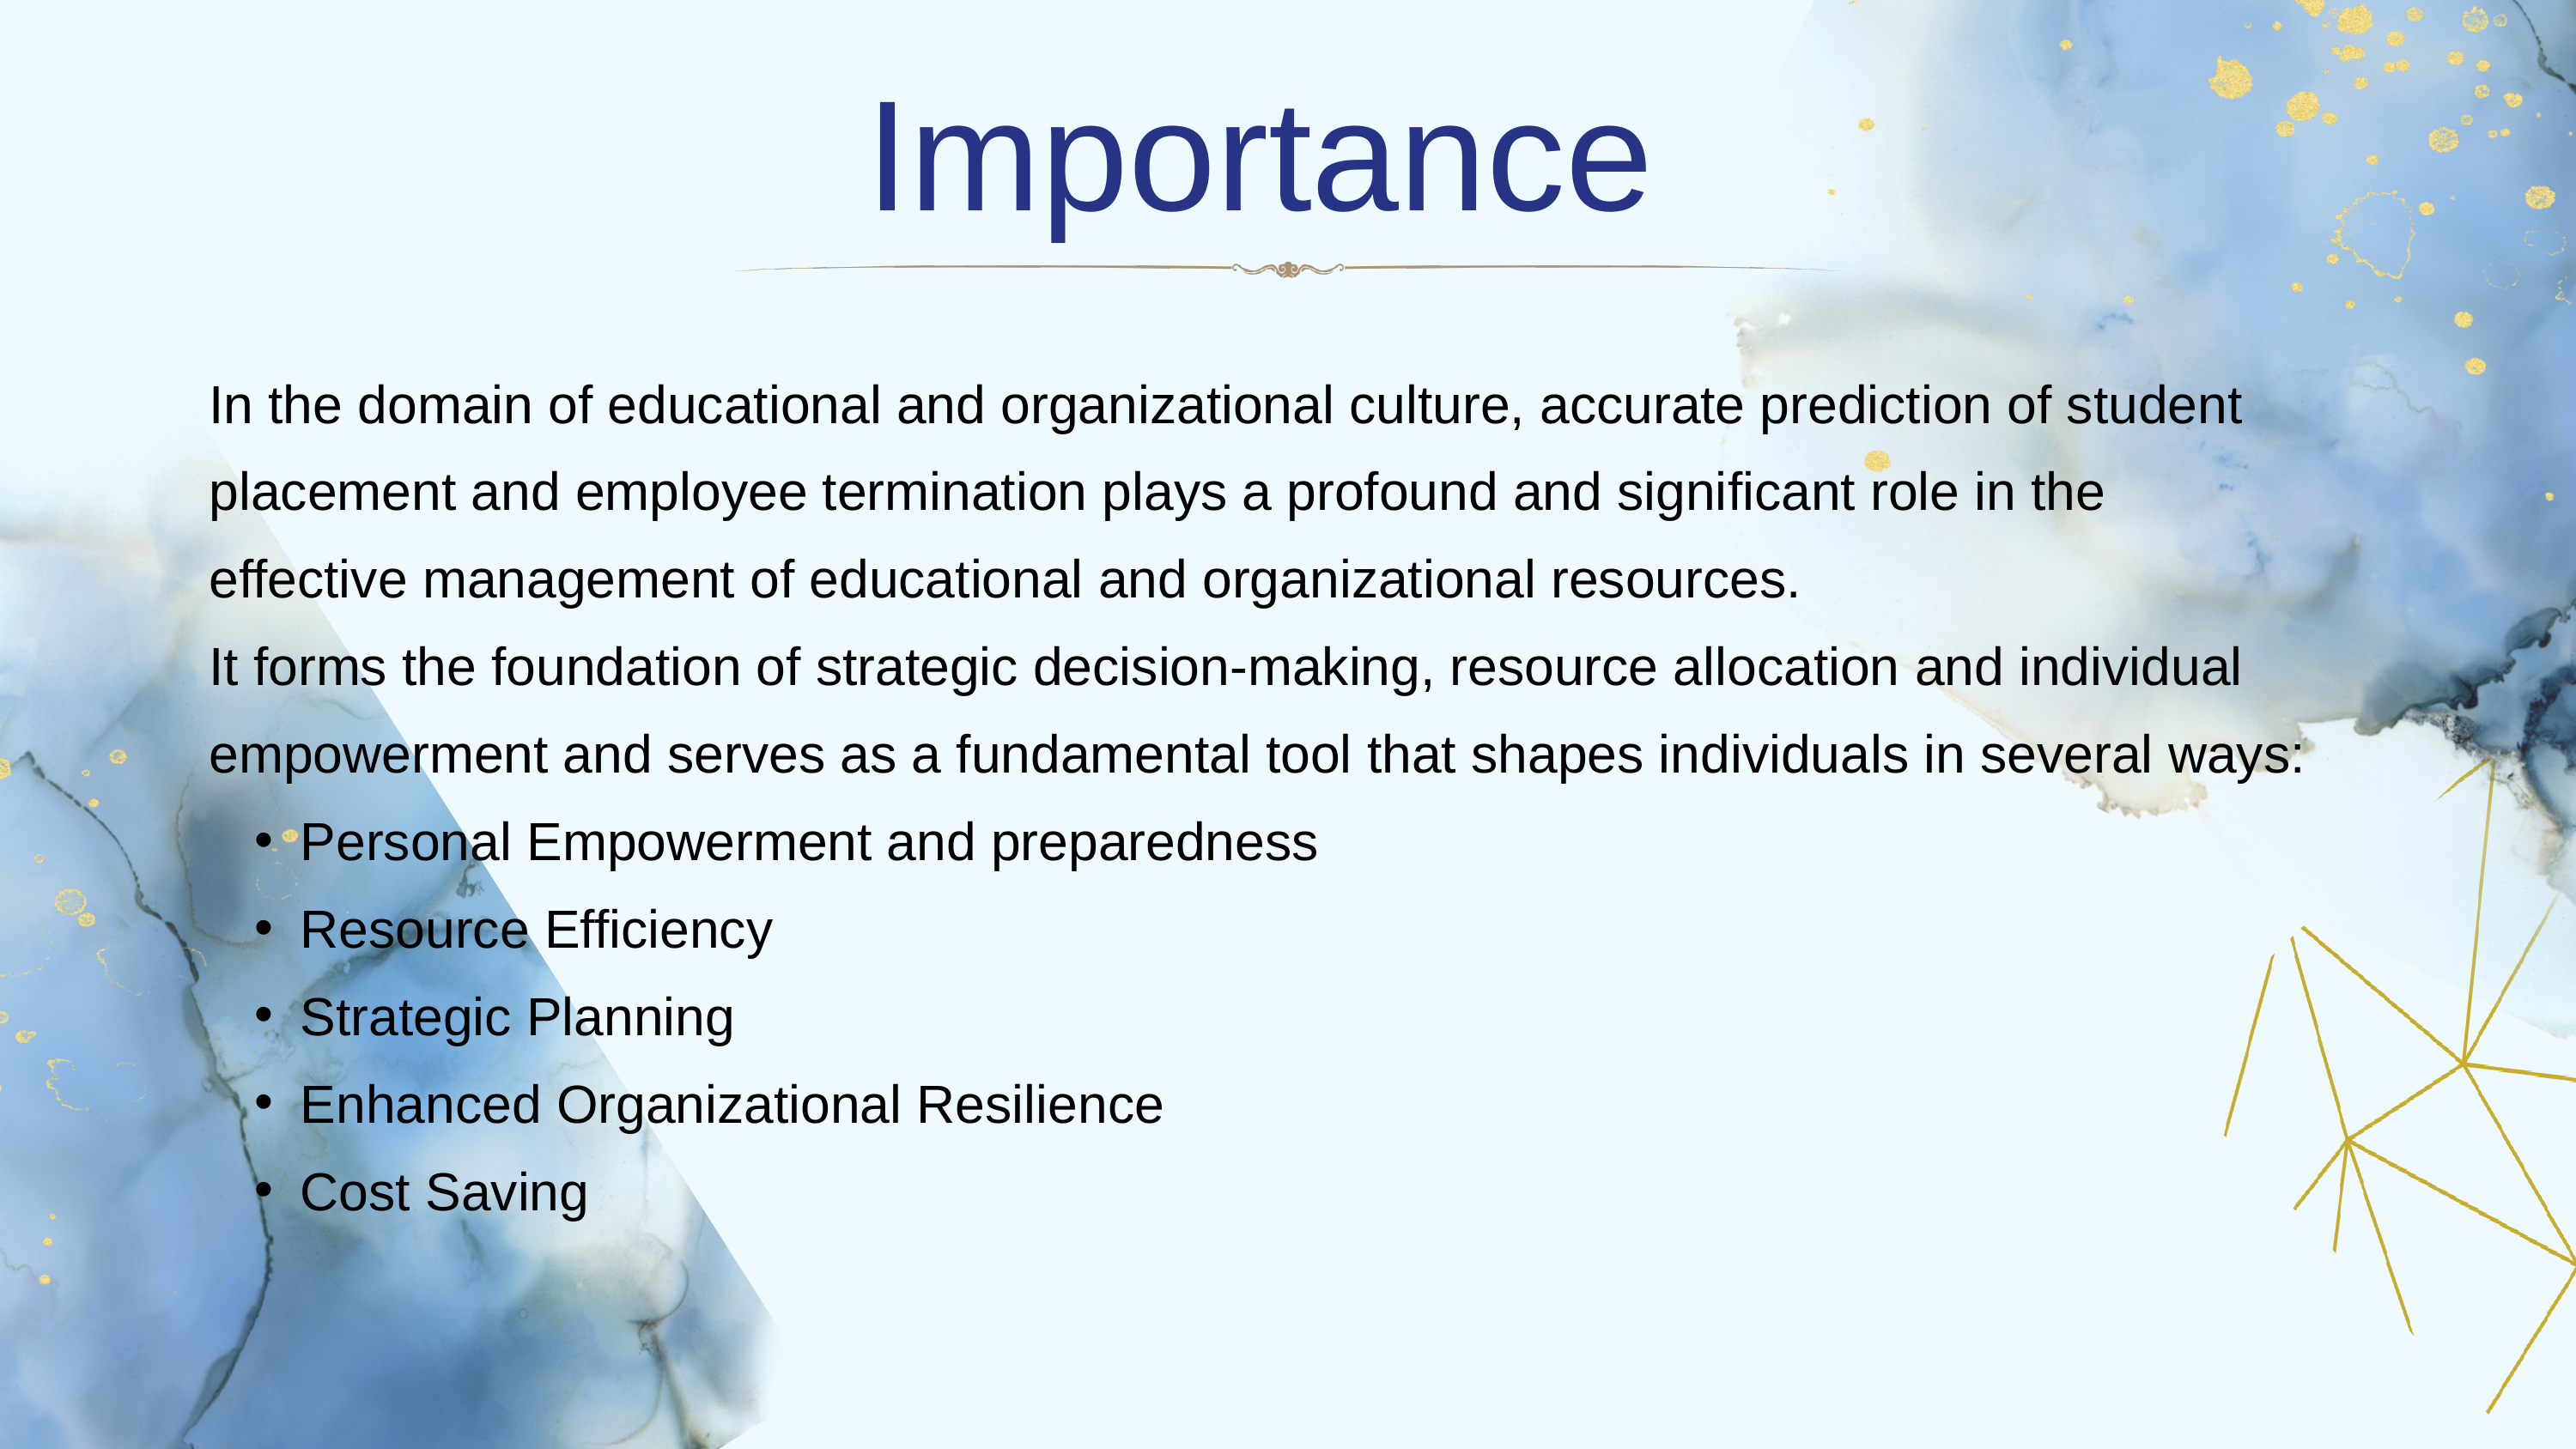

Importance

In the domain of educational and organizational culture, accurate prediction of student placement and employee termination plays a profound and significant role in the effective management of educational and organizational resources.
It forms the foundation of strategic decision-making, resource allocation and individual empowerment and serves as a fundamental tool that shapes individuals in several ways:
Personal Empowerment and preparedness
Resource Efficiency
Strategic Planning
Enhanced Organizational Resilience
Cost Saving